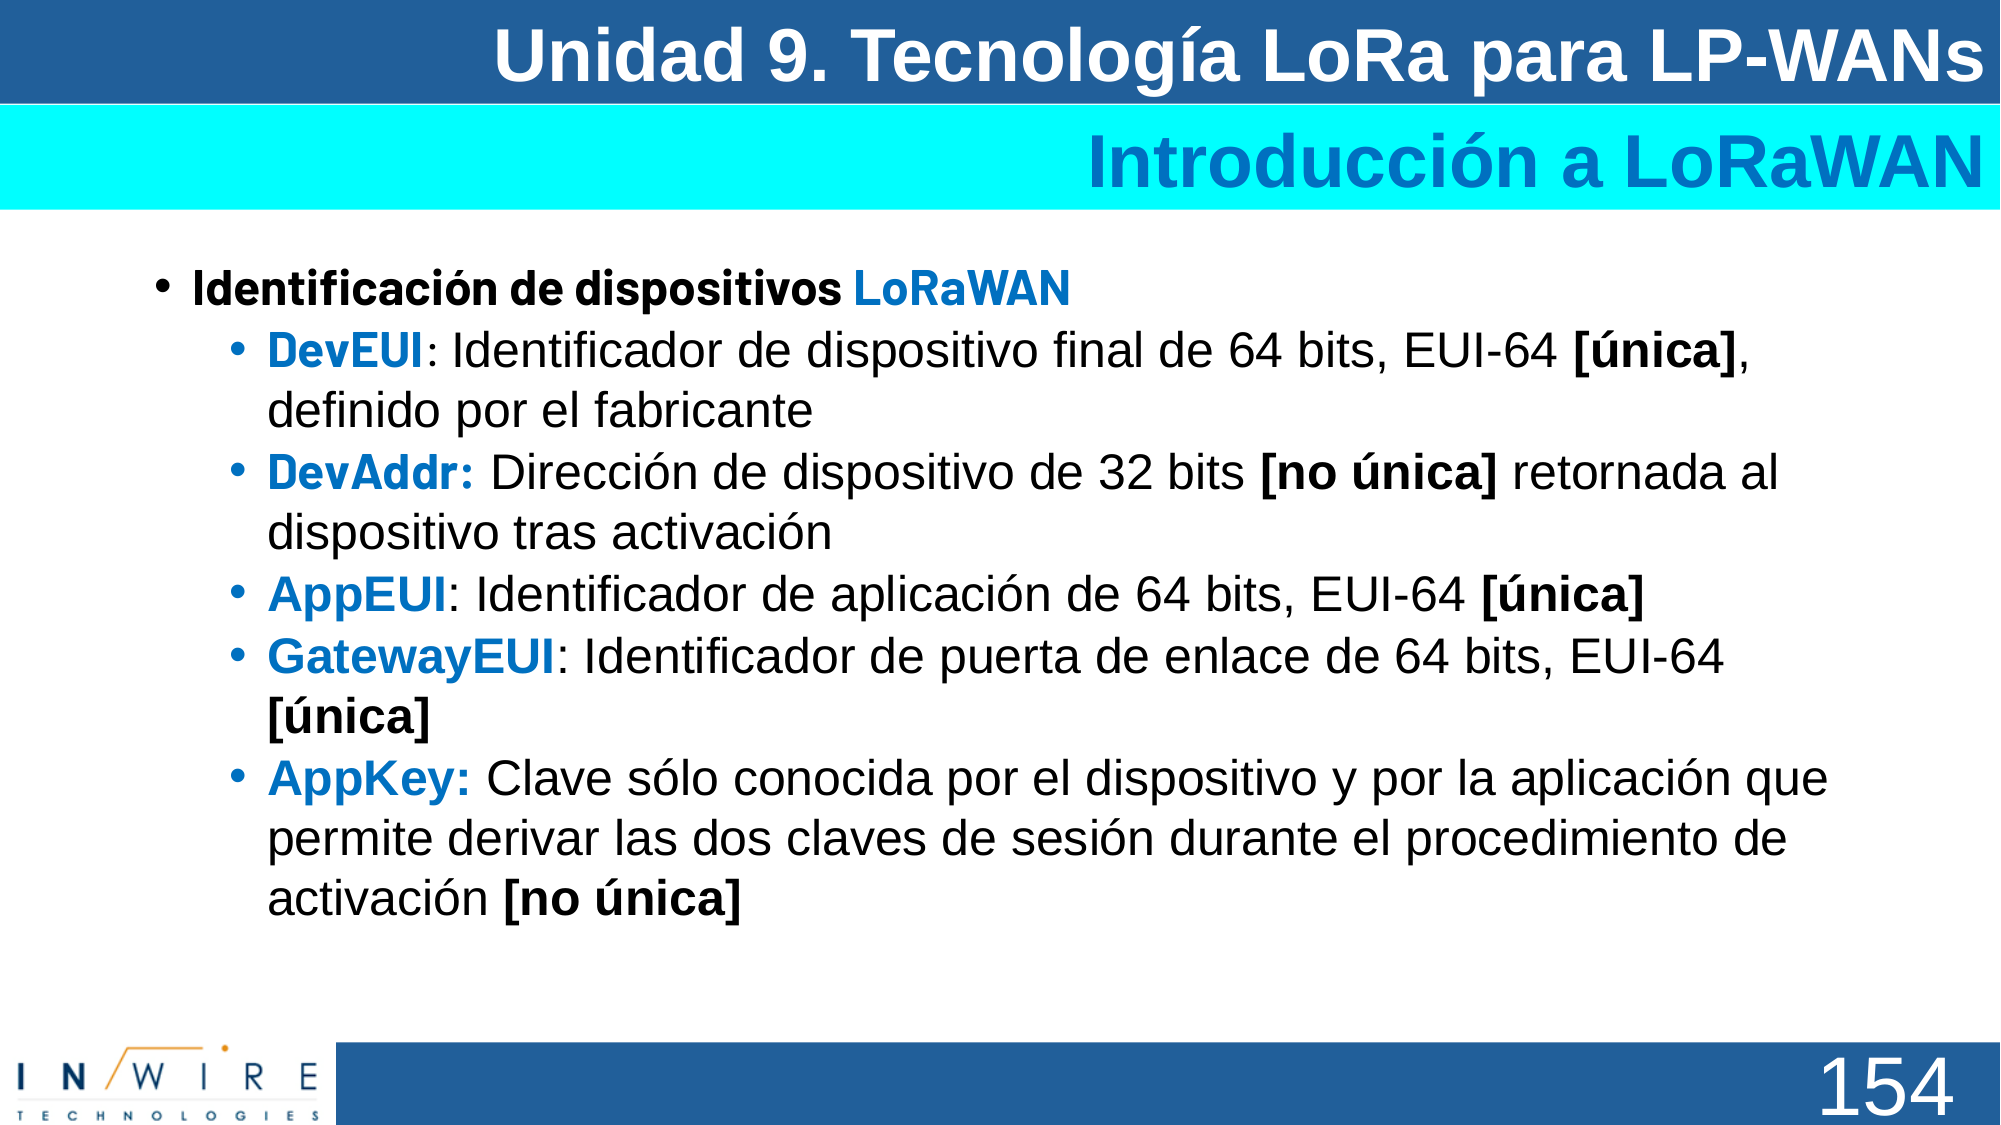

Unidad 9. Tecnología LoRa para LP-WANs
# Día 1
Introducción a LoRaWAN
Identificación de dispositivos LoRaWAN
DevEUI: Identificador de dispositivo final de 64 bits, EUI-64 [única], definido por el fabricante
DevAddr: Dirección de dispositivo de 32 bits [no única] retornada al dispositivo tras activación
AppEUI: Identificador de aplicación de 64 bits, EUI-64 [única]
GatewayEUI: Identificador de puerta de enlace de 64 bits, EUI-64 [única]
AppKey: Clave sólo conocida por el dispositivo y por la aplicación que permite derivar las dos claves de sesión durante el procedimiento de activación [no única]